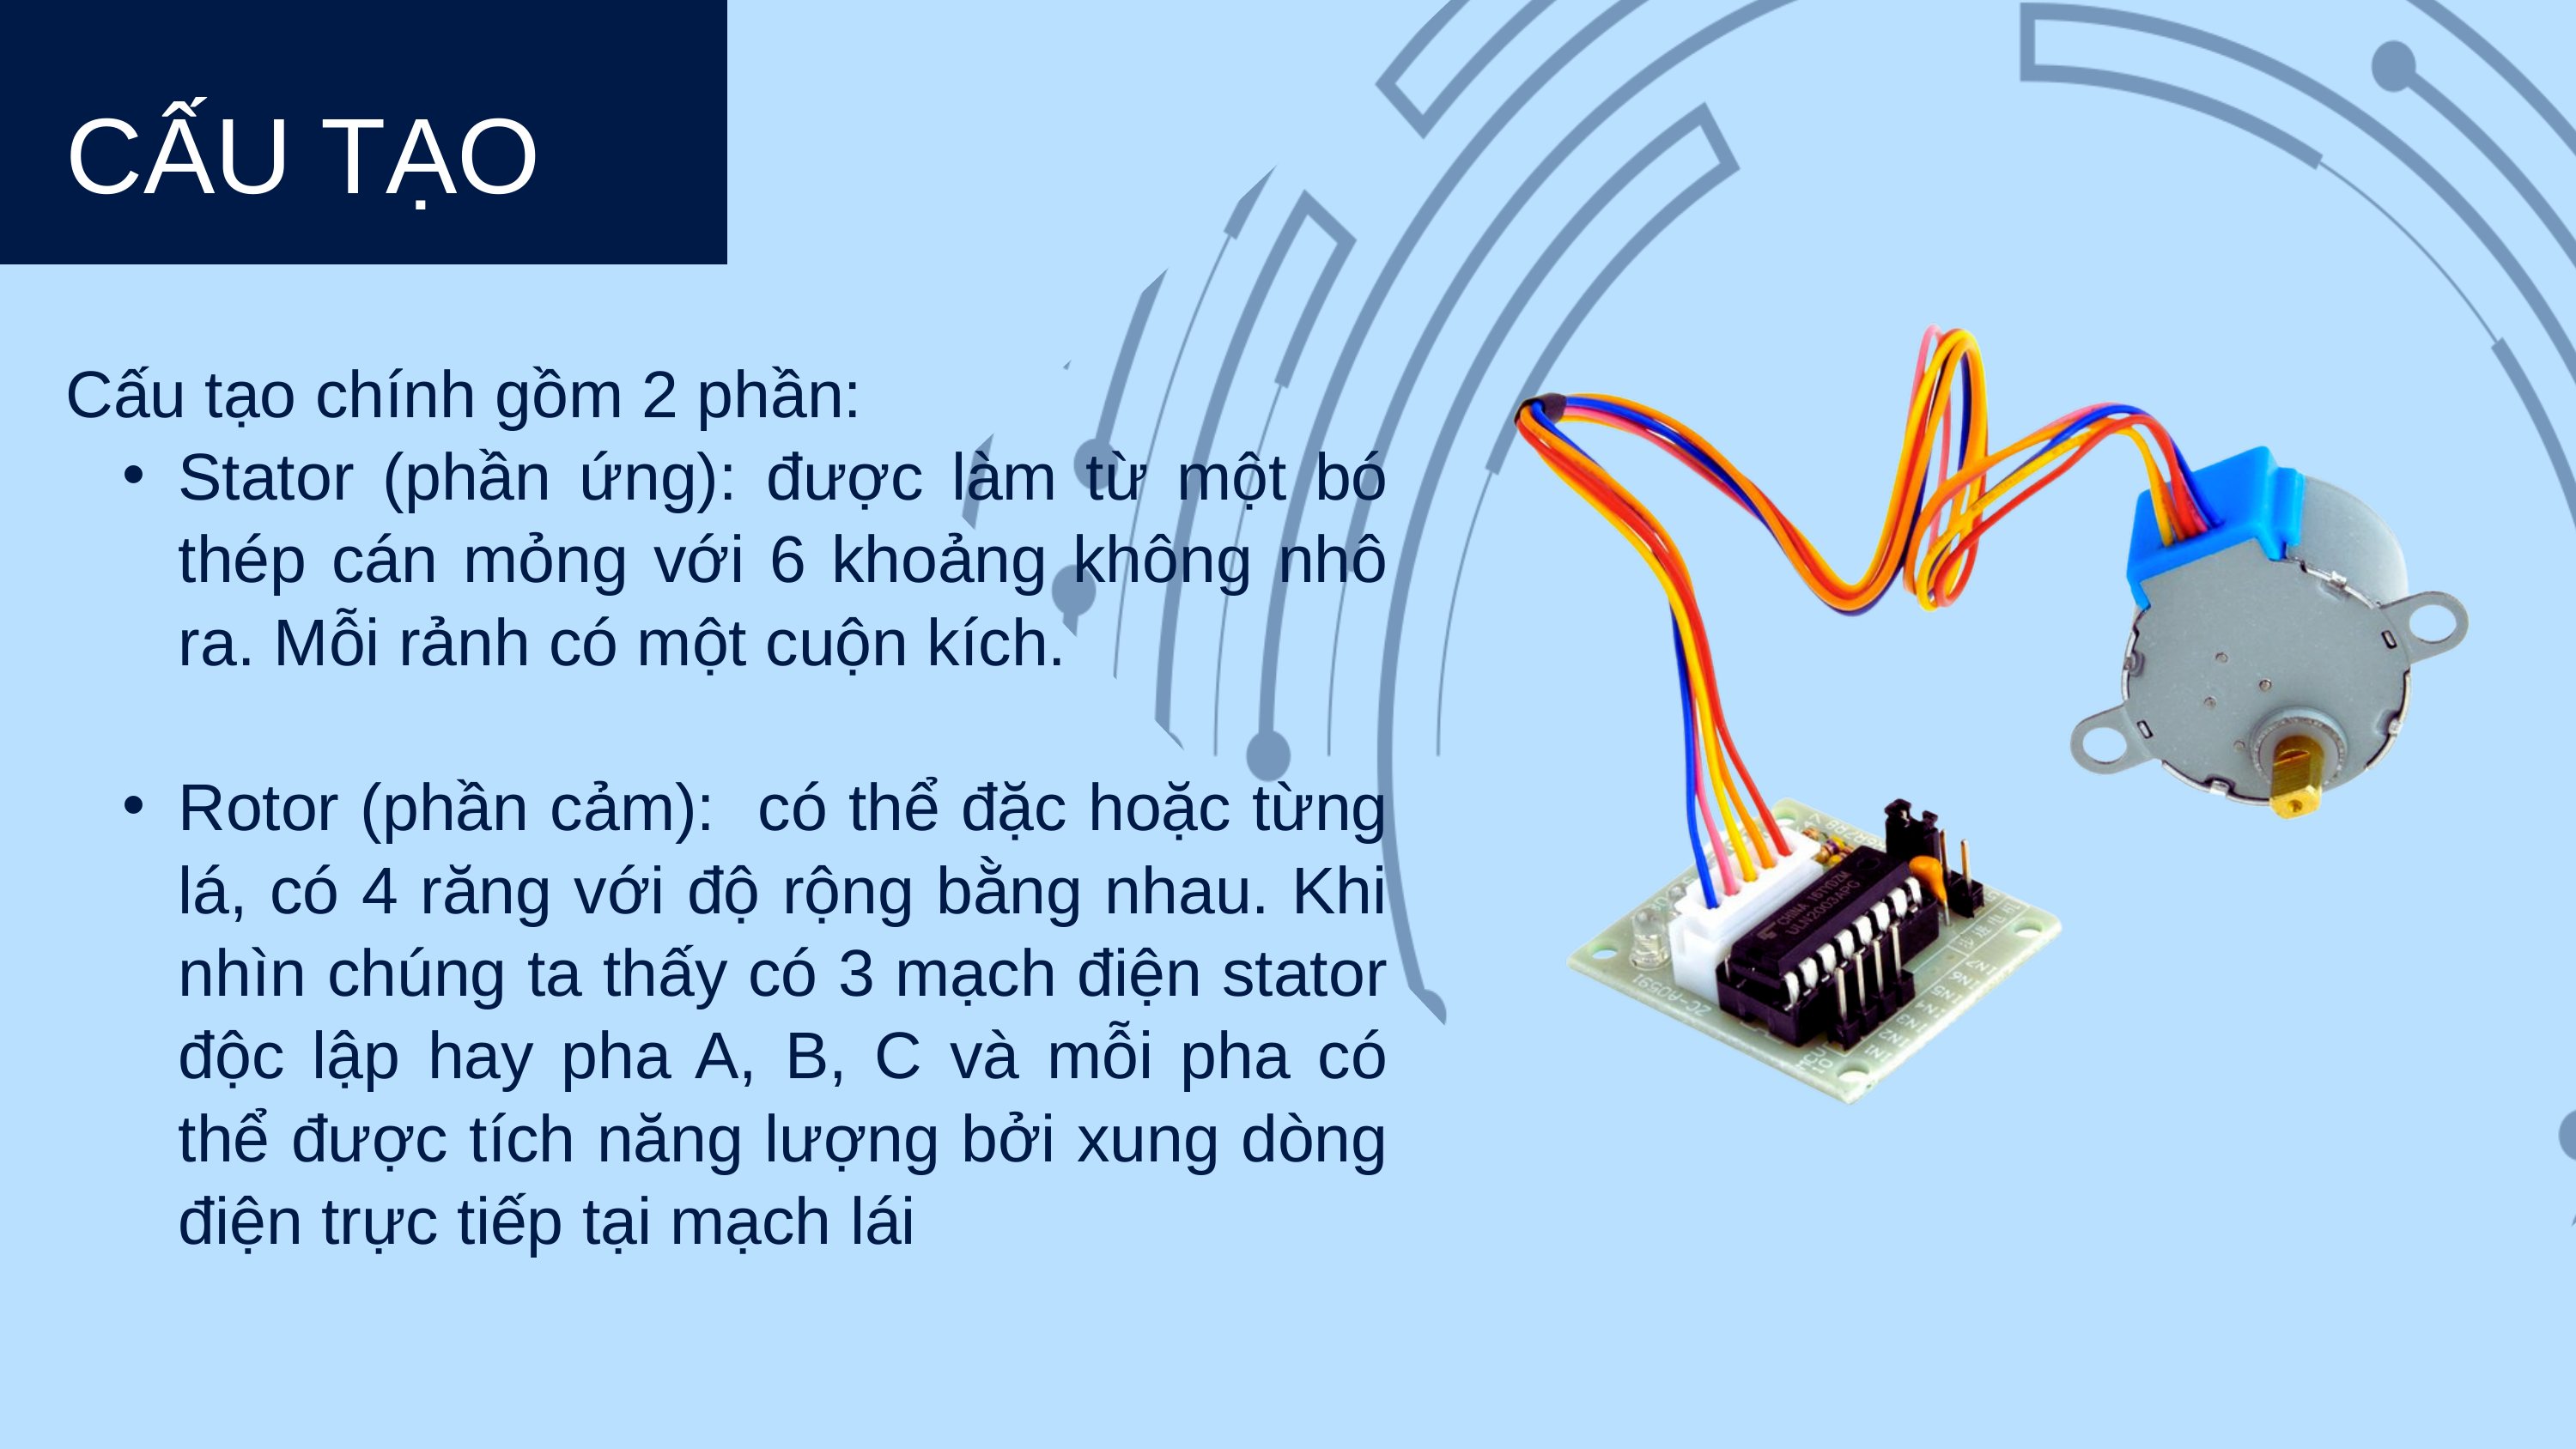

CẤU TẠO

Cấu tạo chính gồm 2 phần:
Stator (phần ứng): được làm từ một bó thép cán mỏng với 6 khoảng không nhô ra. Mỗi rảnh có một cuộn kích.

Rotor (phần cảm):  có thể đặc hoặc từng lá, có 4 răng với độ rộng bằng nhau. Khi nhìn chúng ta thấy có 3 mạch điện stator độc lập hay pha A, B, C và mỗi pha có thể được tích năng lượng bởi xung dòng điện trực tiếp tại mạch lái